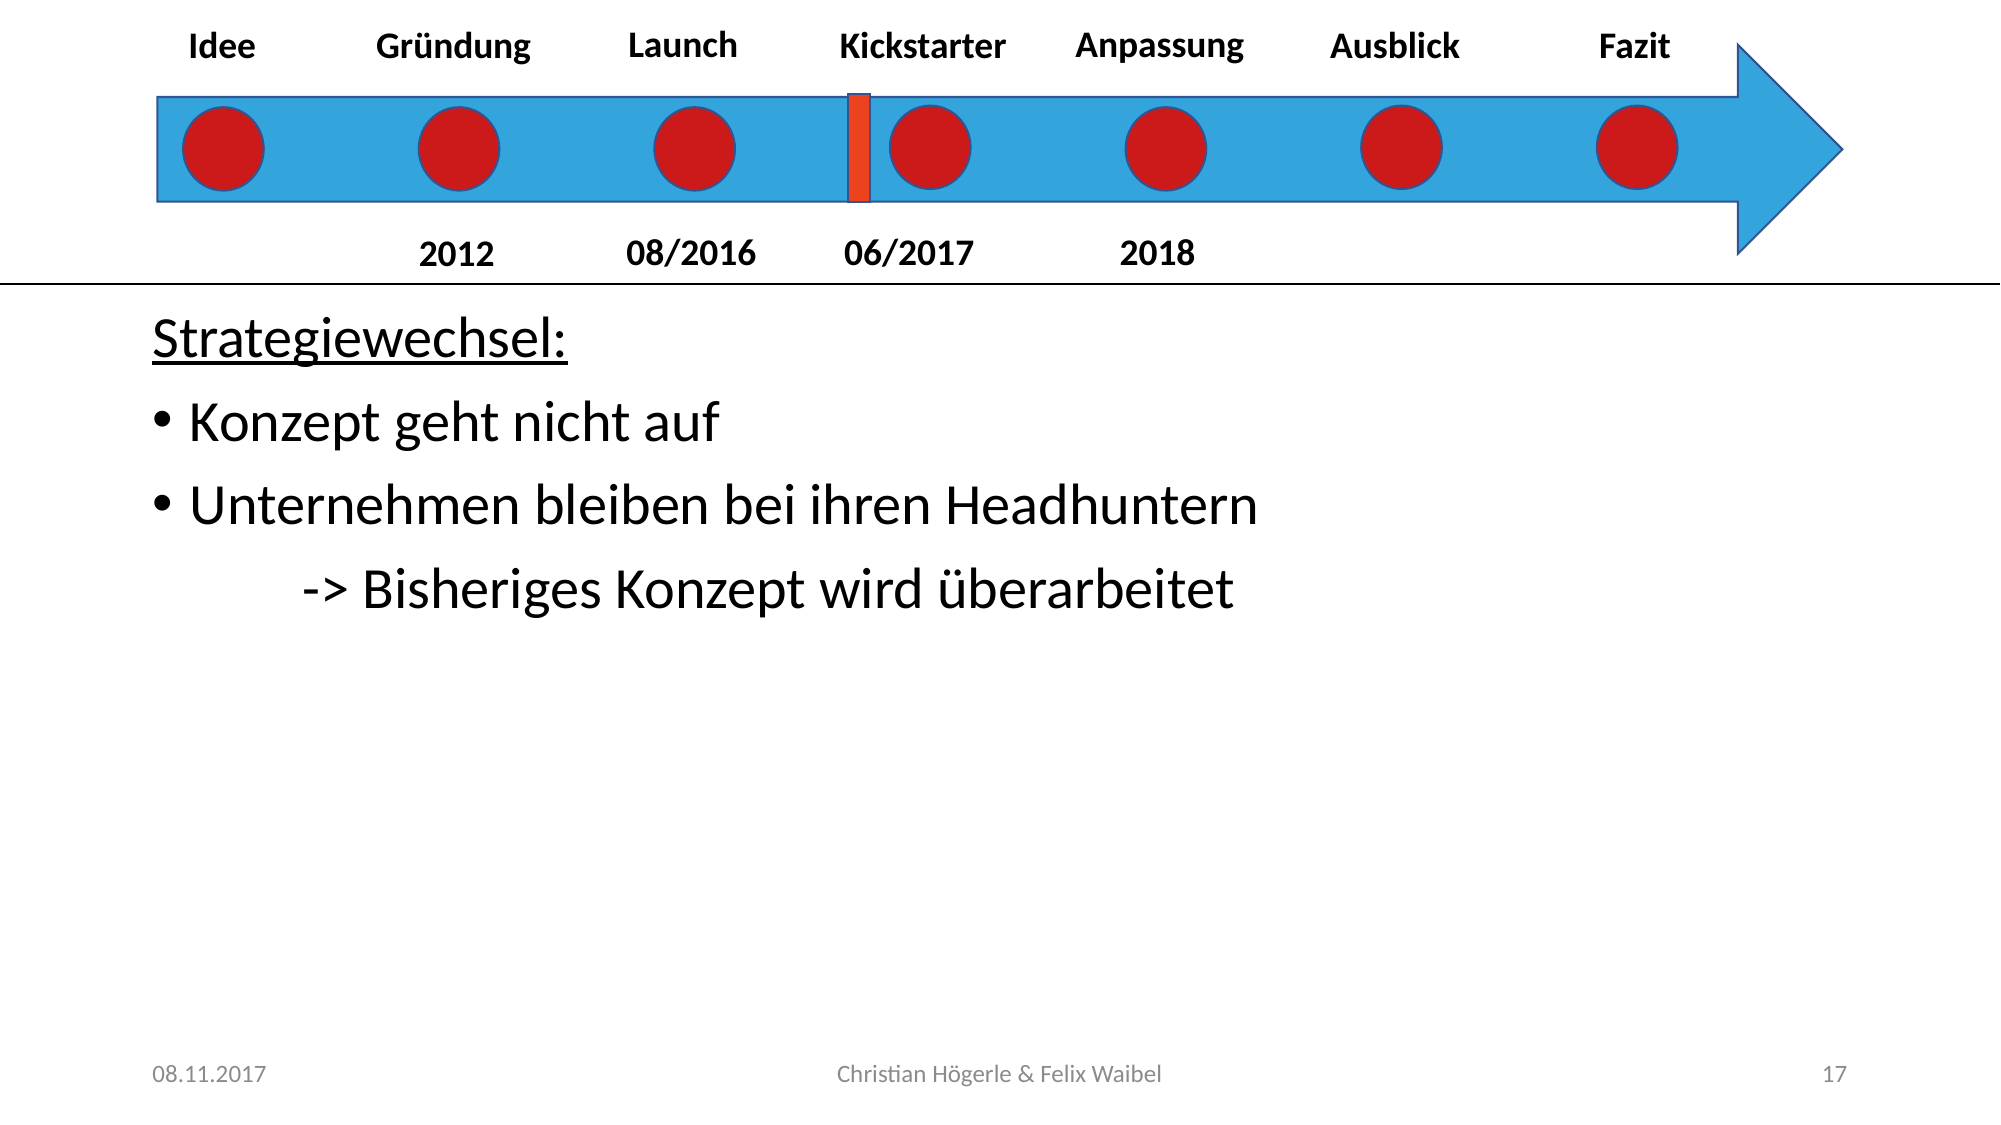

Anpassung
Launch
Idee
Gründung
Kickstarter
Ausblick
Fazit

08/2016
06/2017
2018
2012
Strategiewechsel:
Konzept geht nicht auf
Unternehmen bleiben bei ihren Headhuntern
	-> Bisheriges Konzept wird überarbeitet
08.11.2017
Christian Högerle & Felix Waibel
17